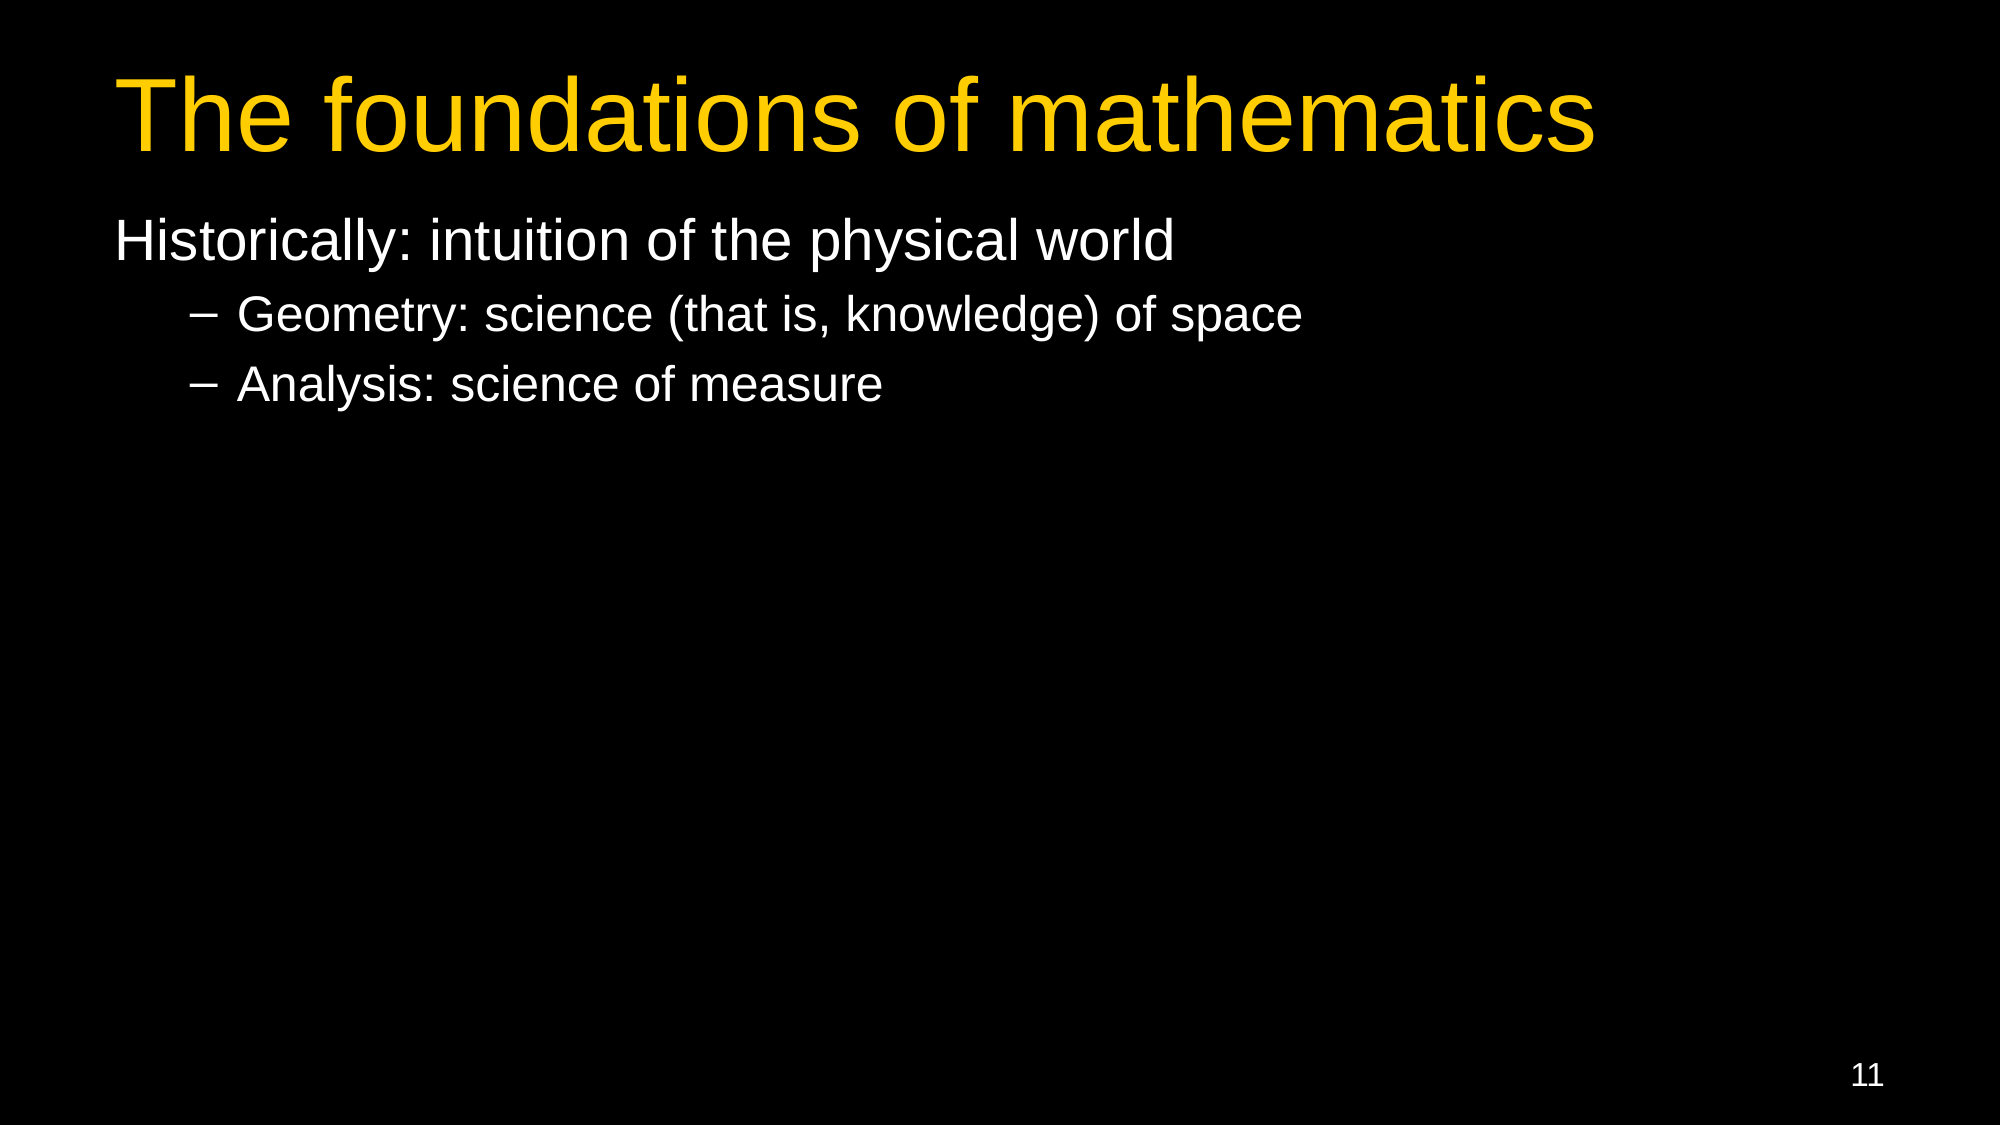

# The foundations of mathematics
Historically: intuition of the physical world
Geometry: science (that is, knowledge) of space
Analysis: science of measure

11